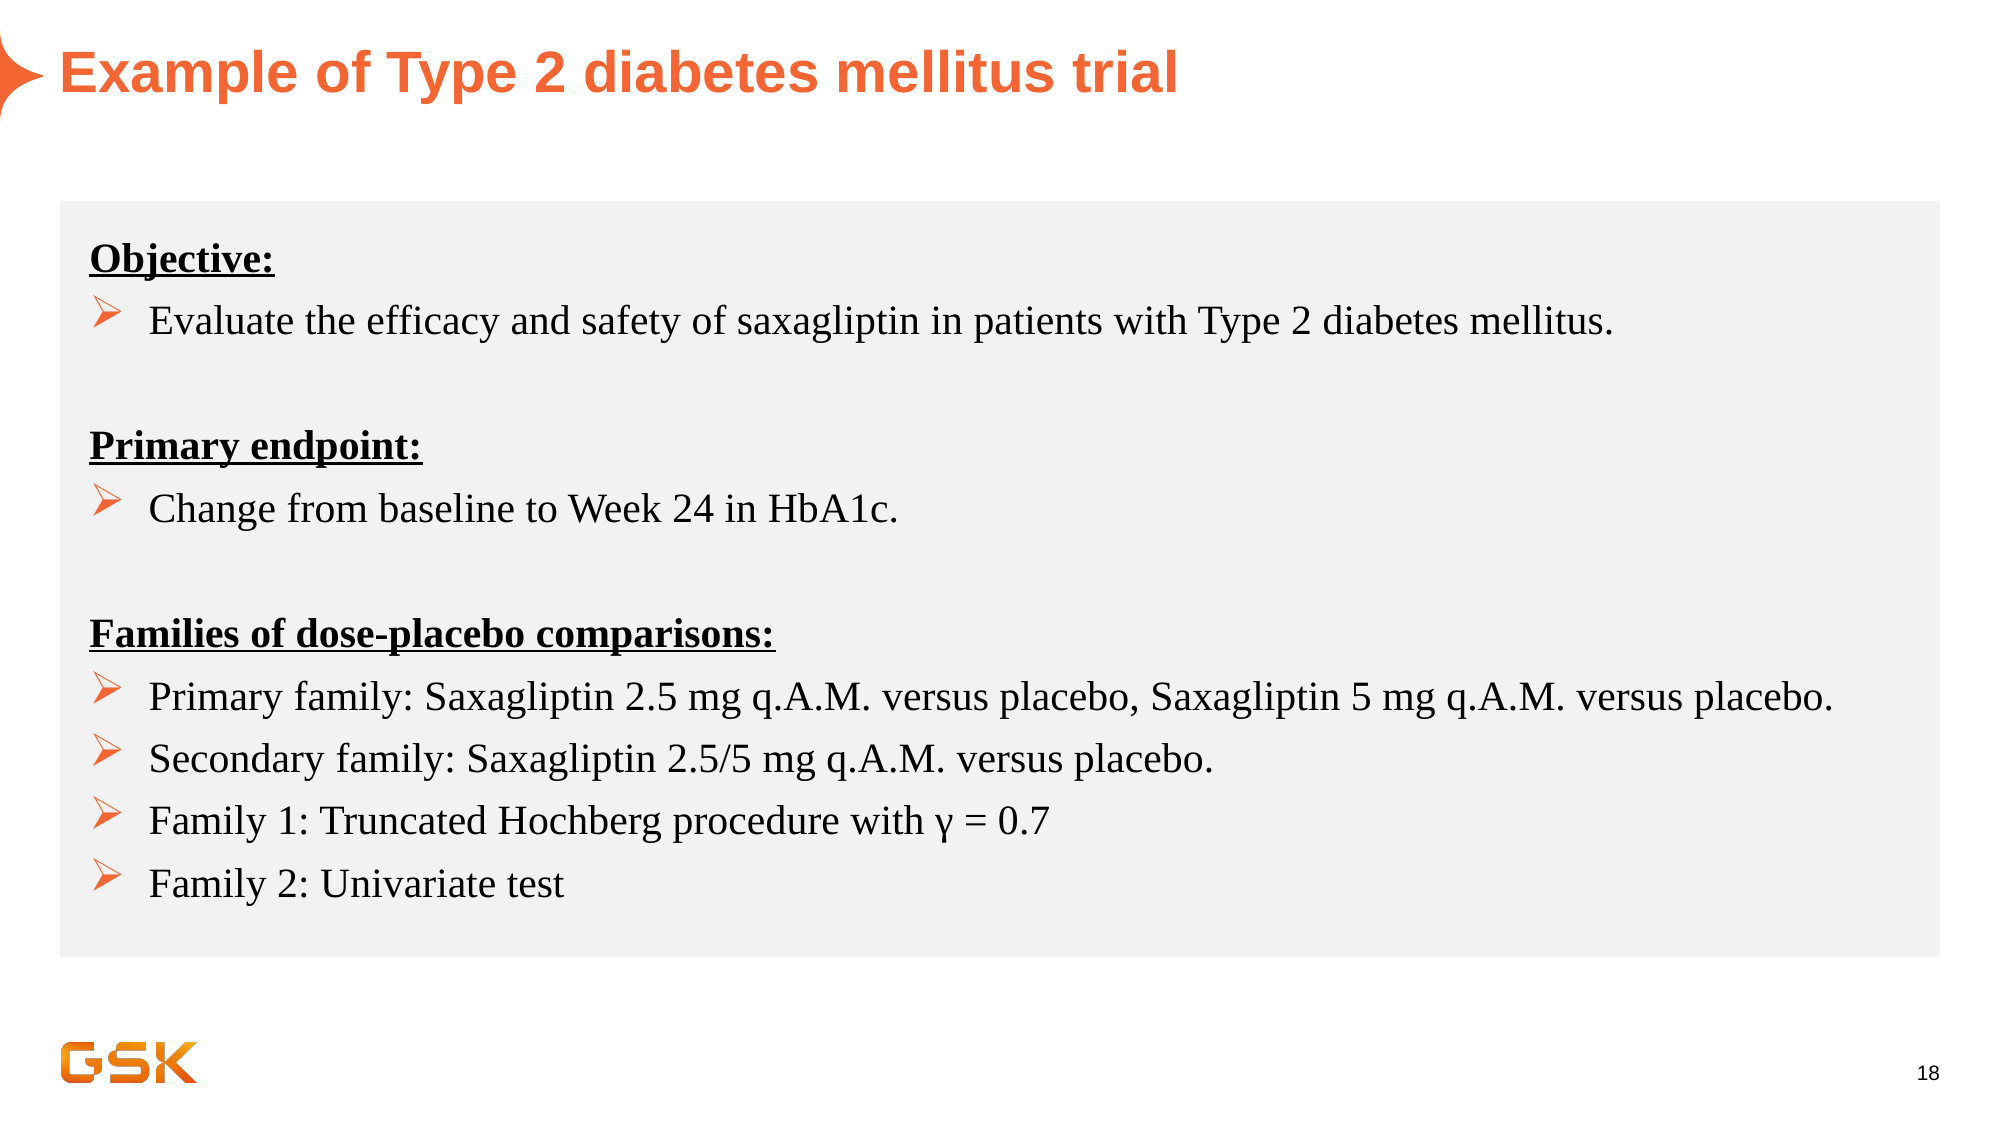

# Example of Type 2 diabetes mellitus trial
Objective:
Evaluate the efficacy and safety of saxagliptin in patients with Type 2 diabetes mellitus.

Primary endpoint:
Change from baseline to Week 24 in HbA1c.

Families of dose-placebo comparisons:
Primary family: Saxagliptin 2.5 mg q.A.M. versus placebo, Saxagliptin 5 mg q.A.M. versus placebo.
Secondary family: Saxagliptin 2.5/5 mg q.A.M. versus placebo.
Family 1: Truncated Hochberg procedure with γ = 0.7
Family 2: Univariate test

18